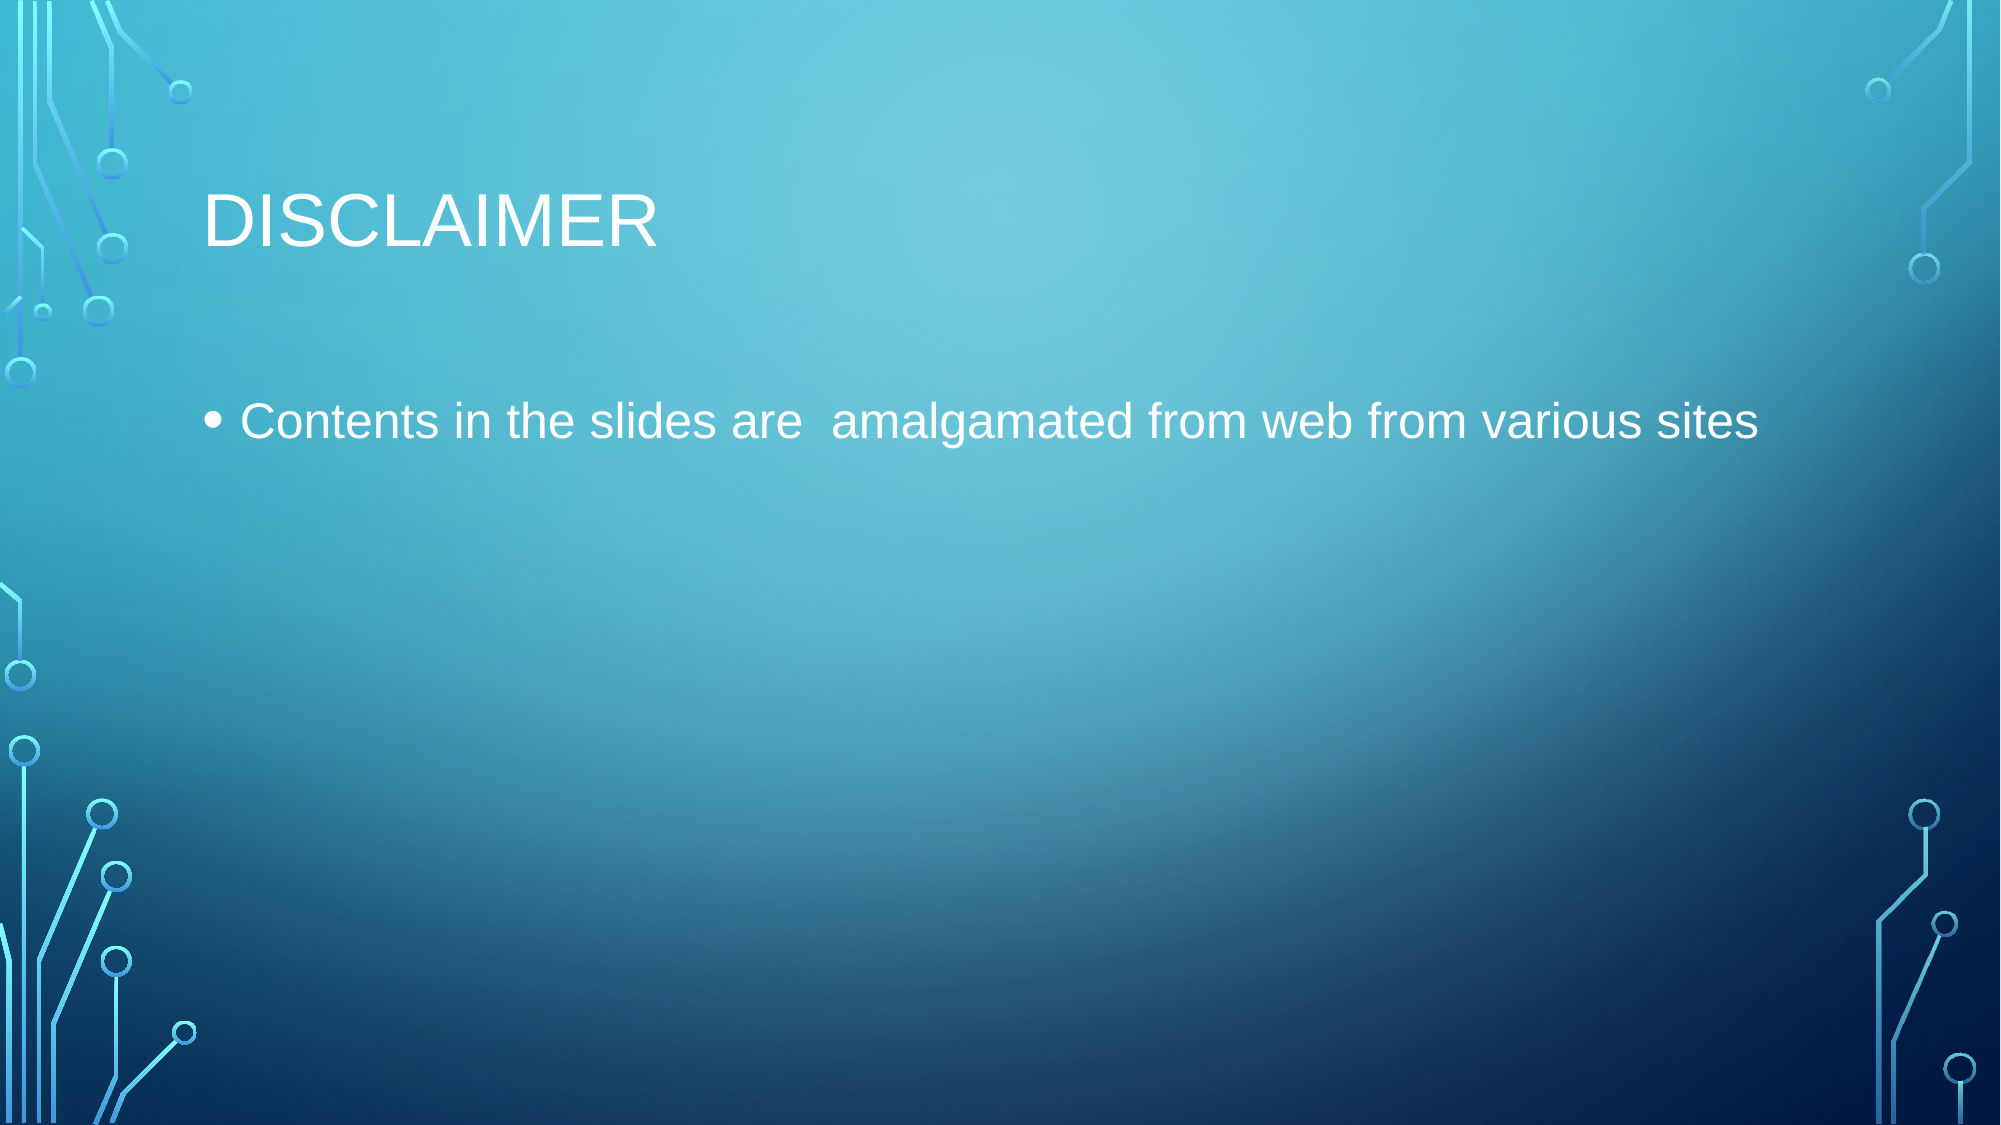

# Disclaimer
Contents in the slides are  amalgamated from web from various sites